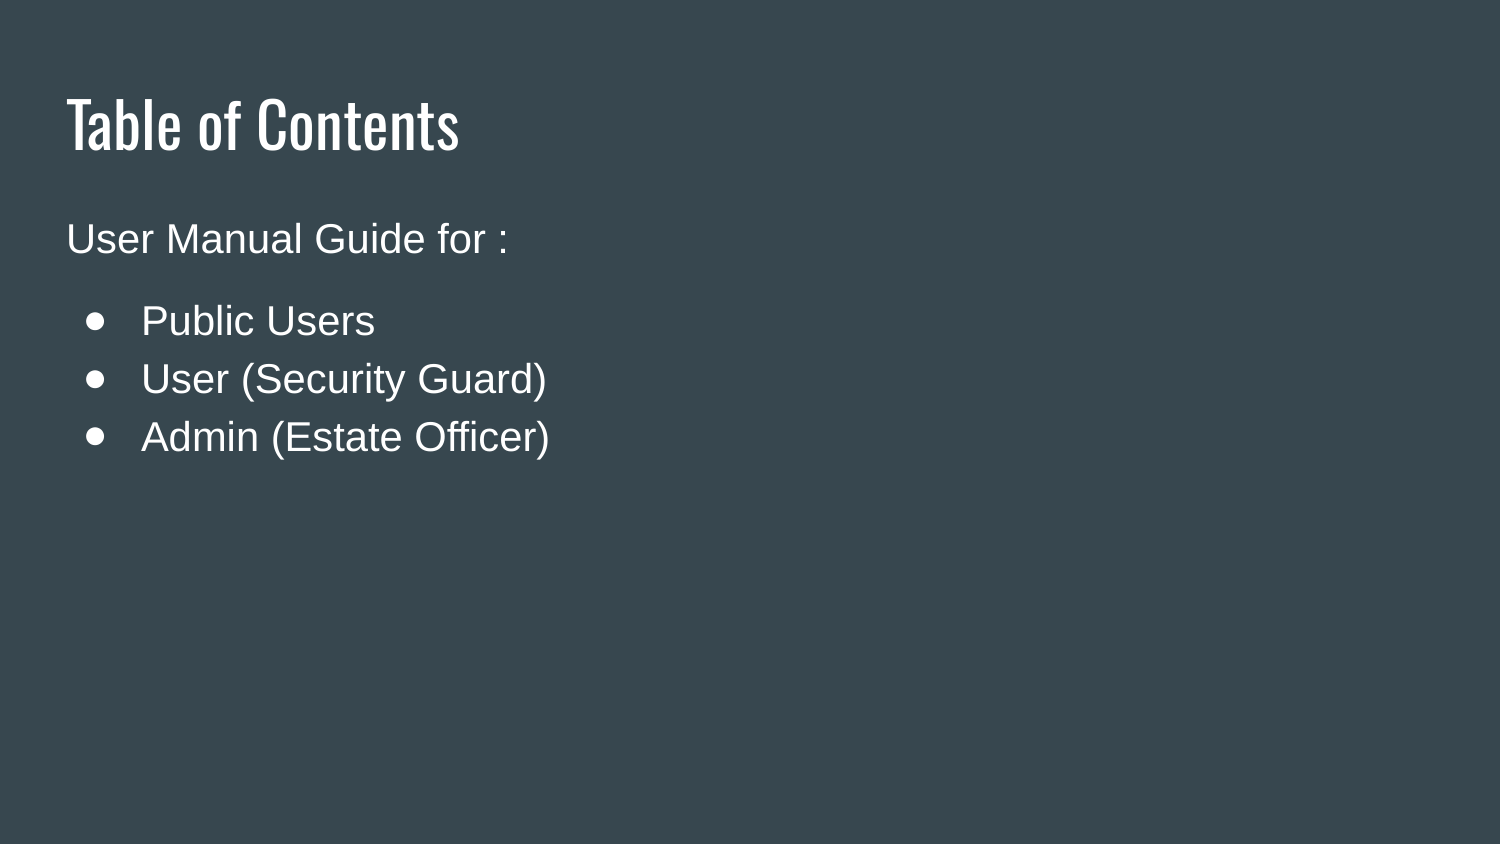

# Table of Contents
User Manual Guide for :
Public Users
User (Security Guard)
Admin (Estate Officer)